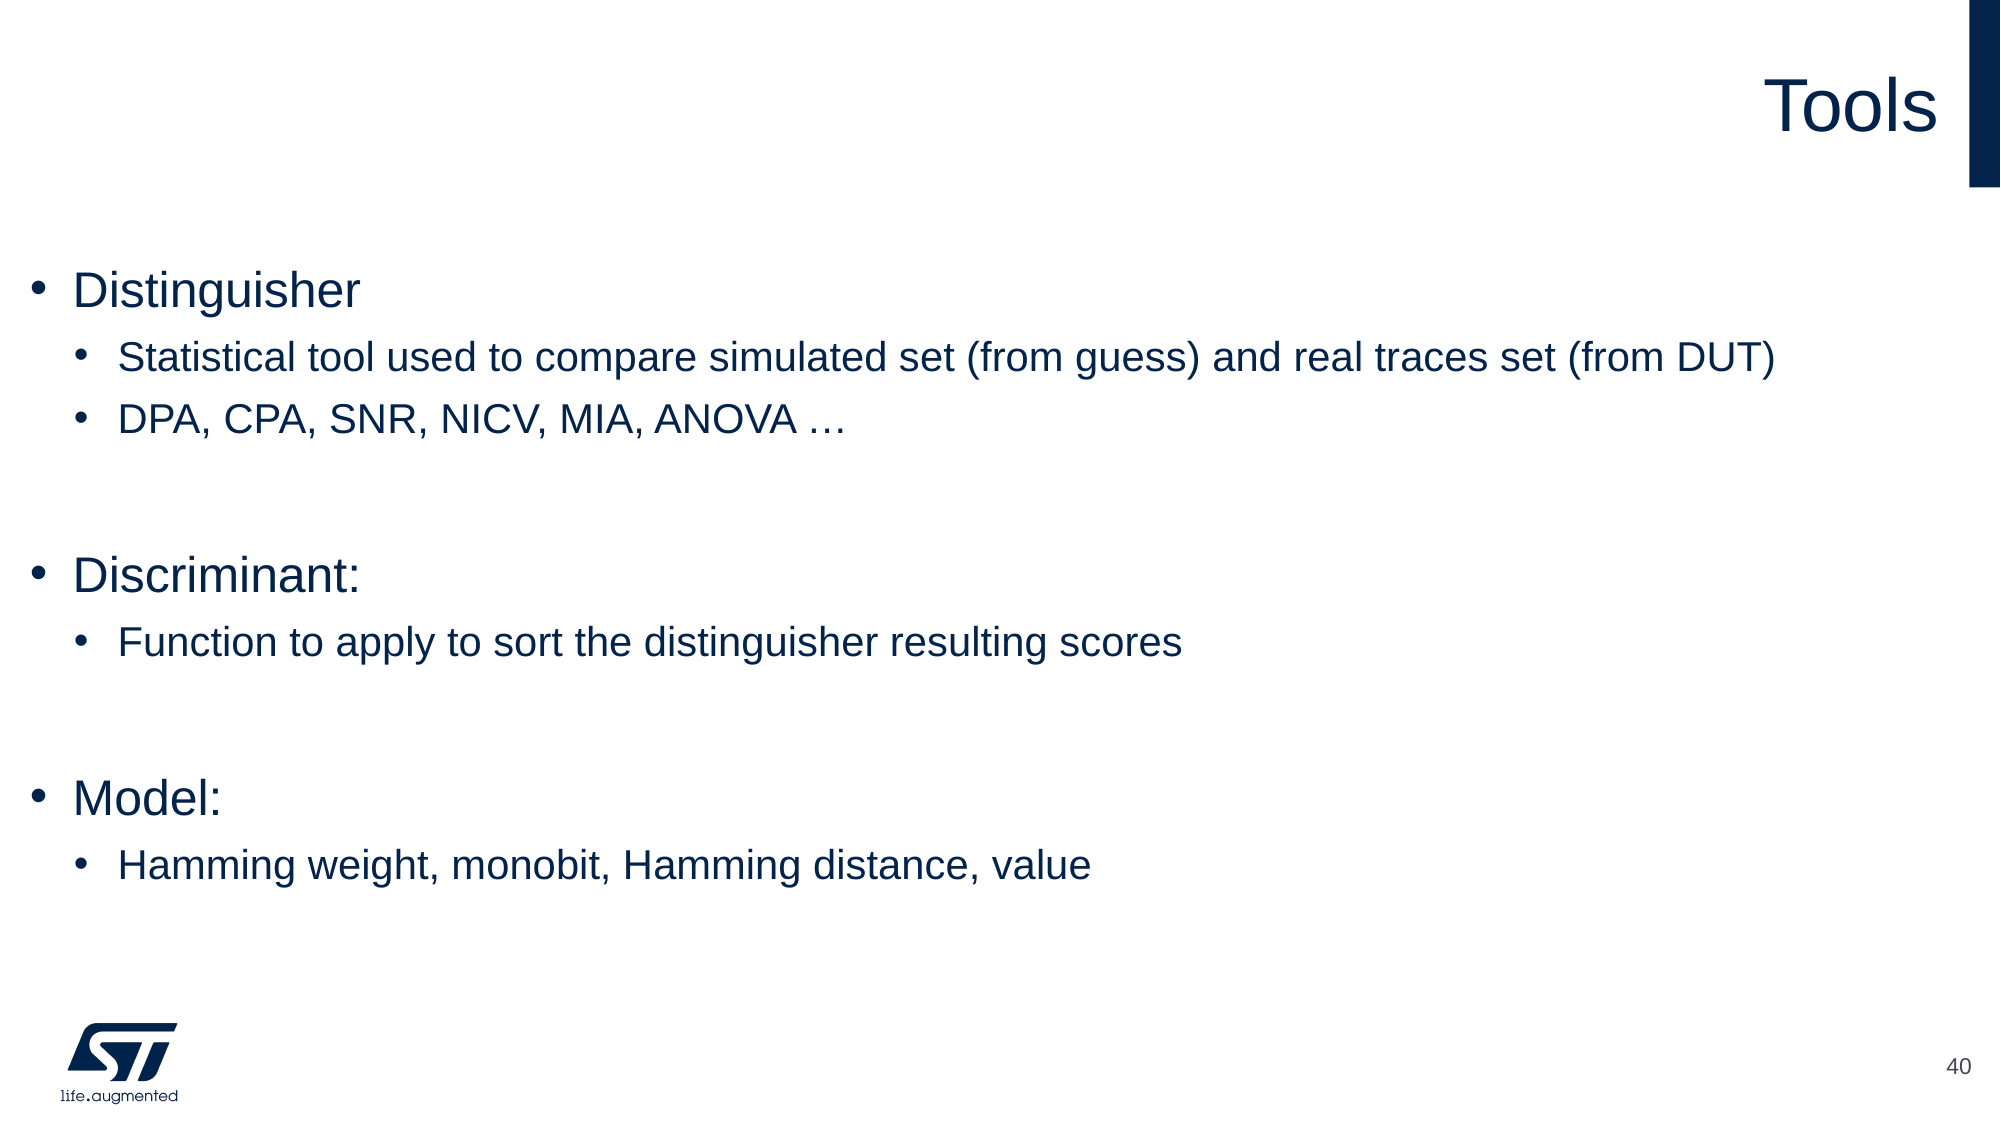

# Tools
Distinguisher
Statistical tool used to compare simulated set (from guess) and real traces set (from DUT)
DPA, CPA, SNR, NICV, MIA, ANOVA …

Discriminant:
Function to apply to sort the distinguisher resulting scores

Model:
Hamming weight, monobit, Hamming distance, value

40